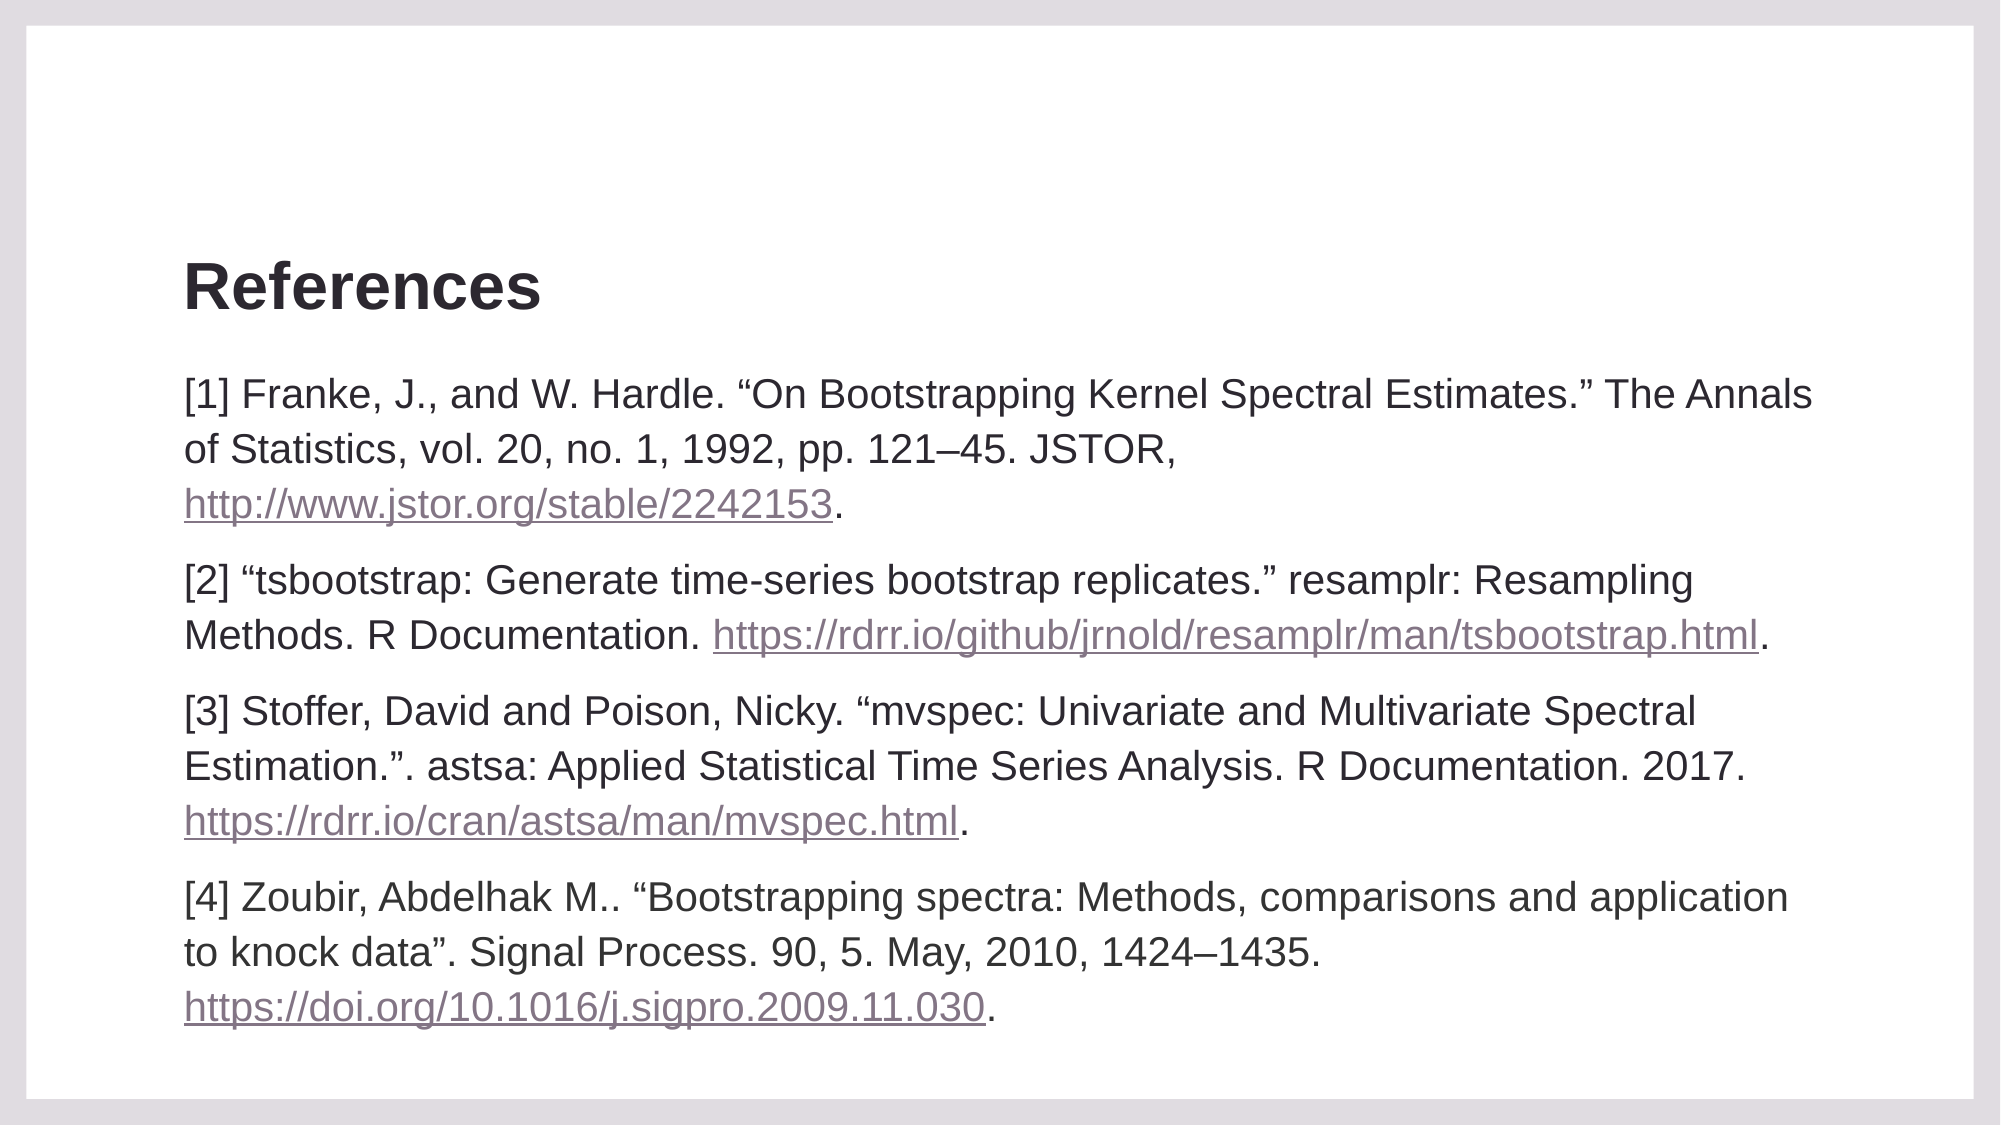

# References
[1] Franke, J., and W. Hardle. “On Bootstrapping Kernel Spectral Estimates.” The Annals of Statistics, vol. 20, no. 1, 1992, pp. 121–45. JSTOR, http://www.jstor.org/stable/2242153.
[2] “tsbootstrap: Generate time-series bootstrap replicates.” resamplr: Resampling Methods. R Documentation. https://rdrr.io/github/jrnold/resamplr/man/tsbootstrap.html.
[3] Stoffer, David and Poison, Nicky. “mvspec: Univariate and Multivariate Spectral Estimation.”. astsa: Applied Statistical Time Series Analysis. R Documentation. 2017. https://rdrr.io/cran/astsa/man/mvspec.html.
[4] Zoubir, Abdelhak M.. “Bootstrapping spectra: Methods, comparisons and application to knock data”. Signal Process. 90, 5. May, 2010, 1424–1435. https://doi.org/10.1016/j.sigpro.2009.11.030.